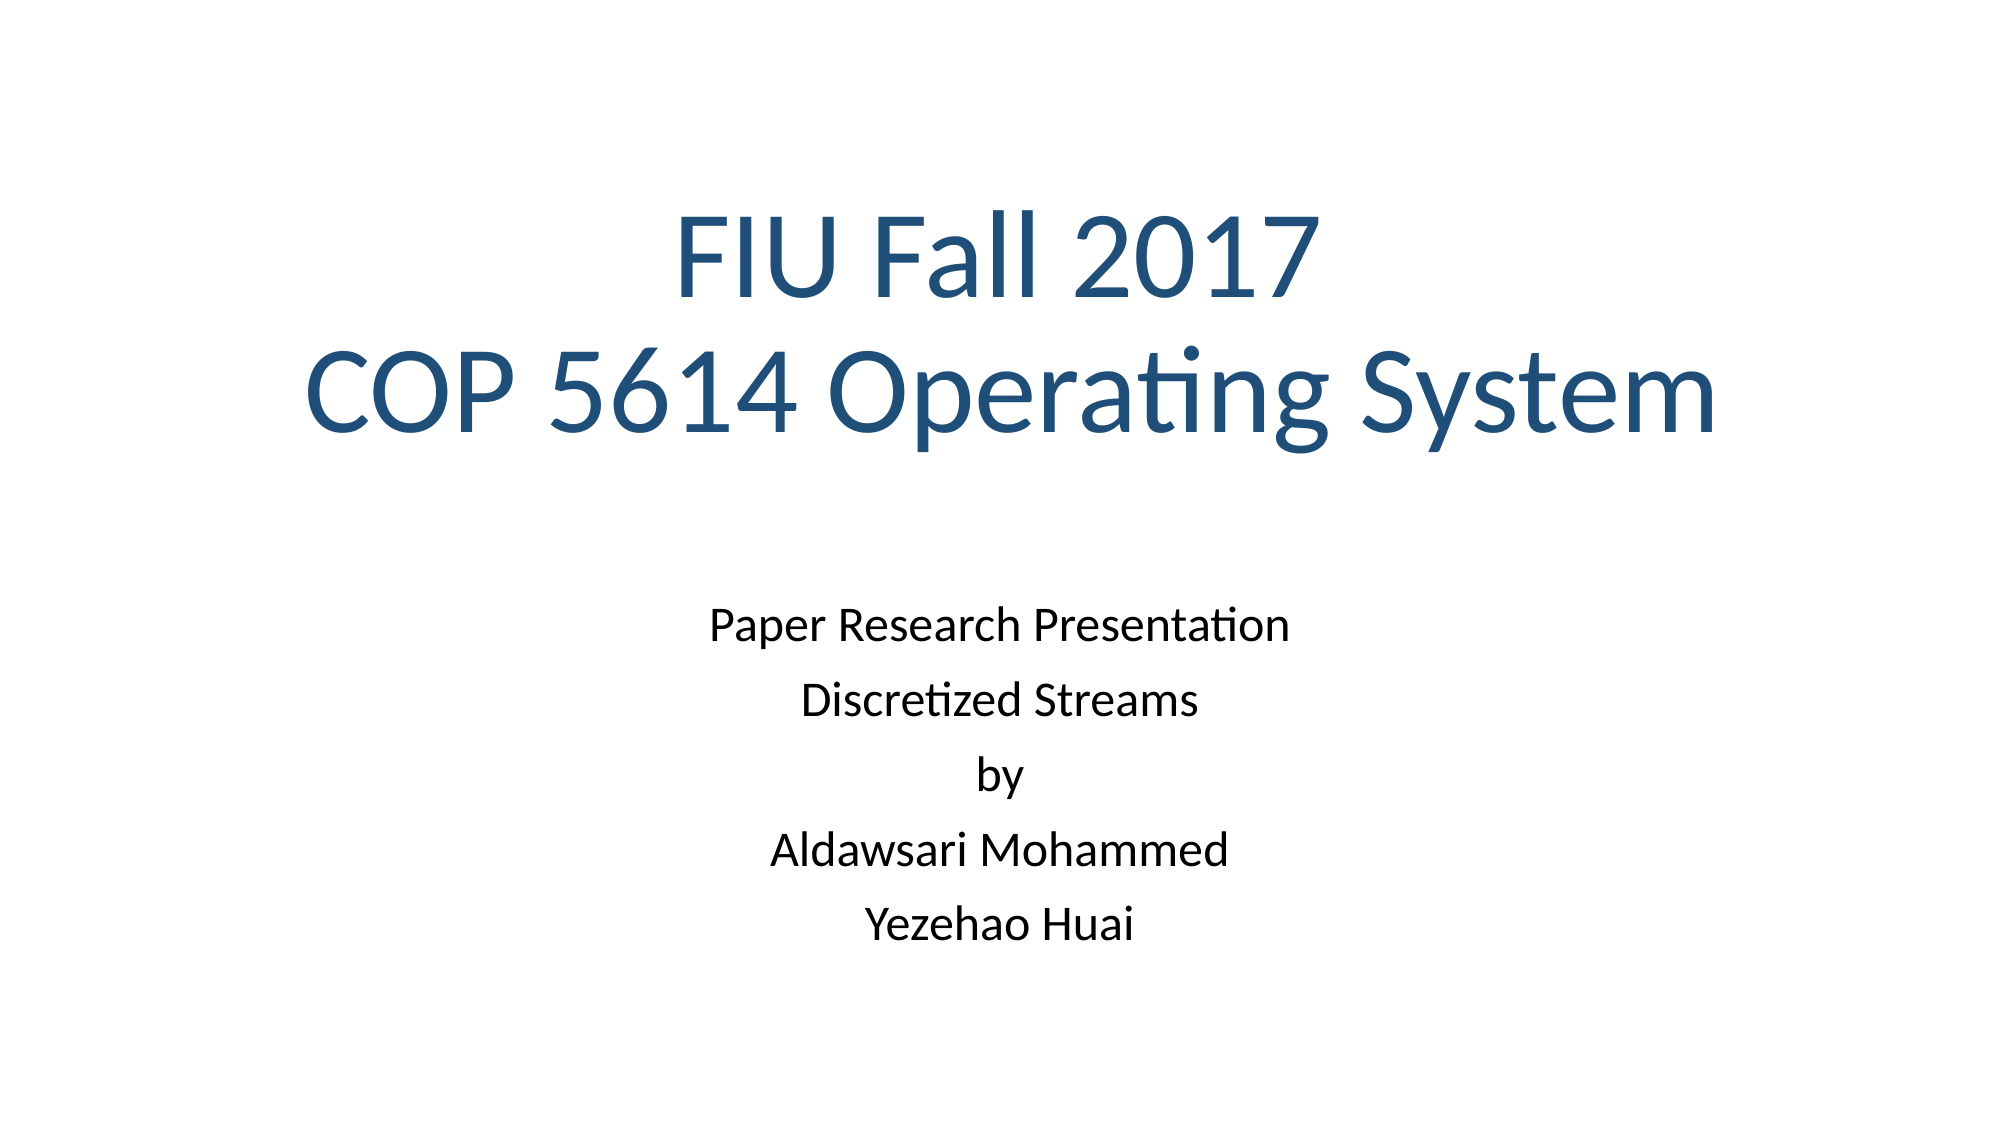

# FIU Fall 2017 COP 5614 Operating System
Paper Research Presentation
Discretized Streams
by
Aldawsari Mohammed
Yezehao Huai